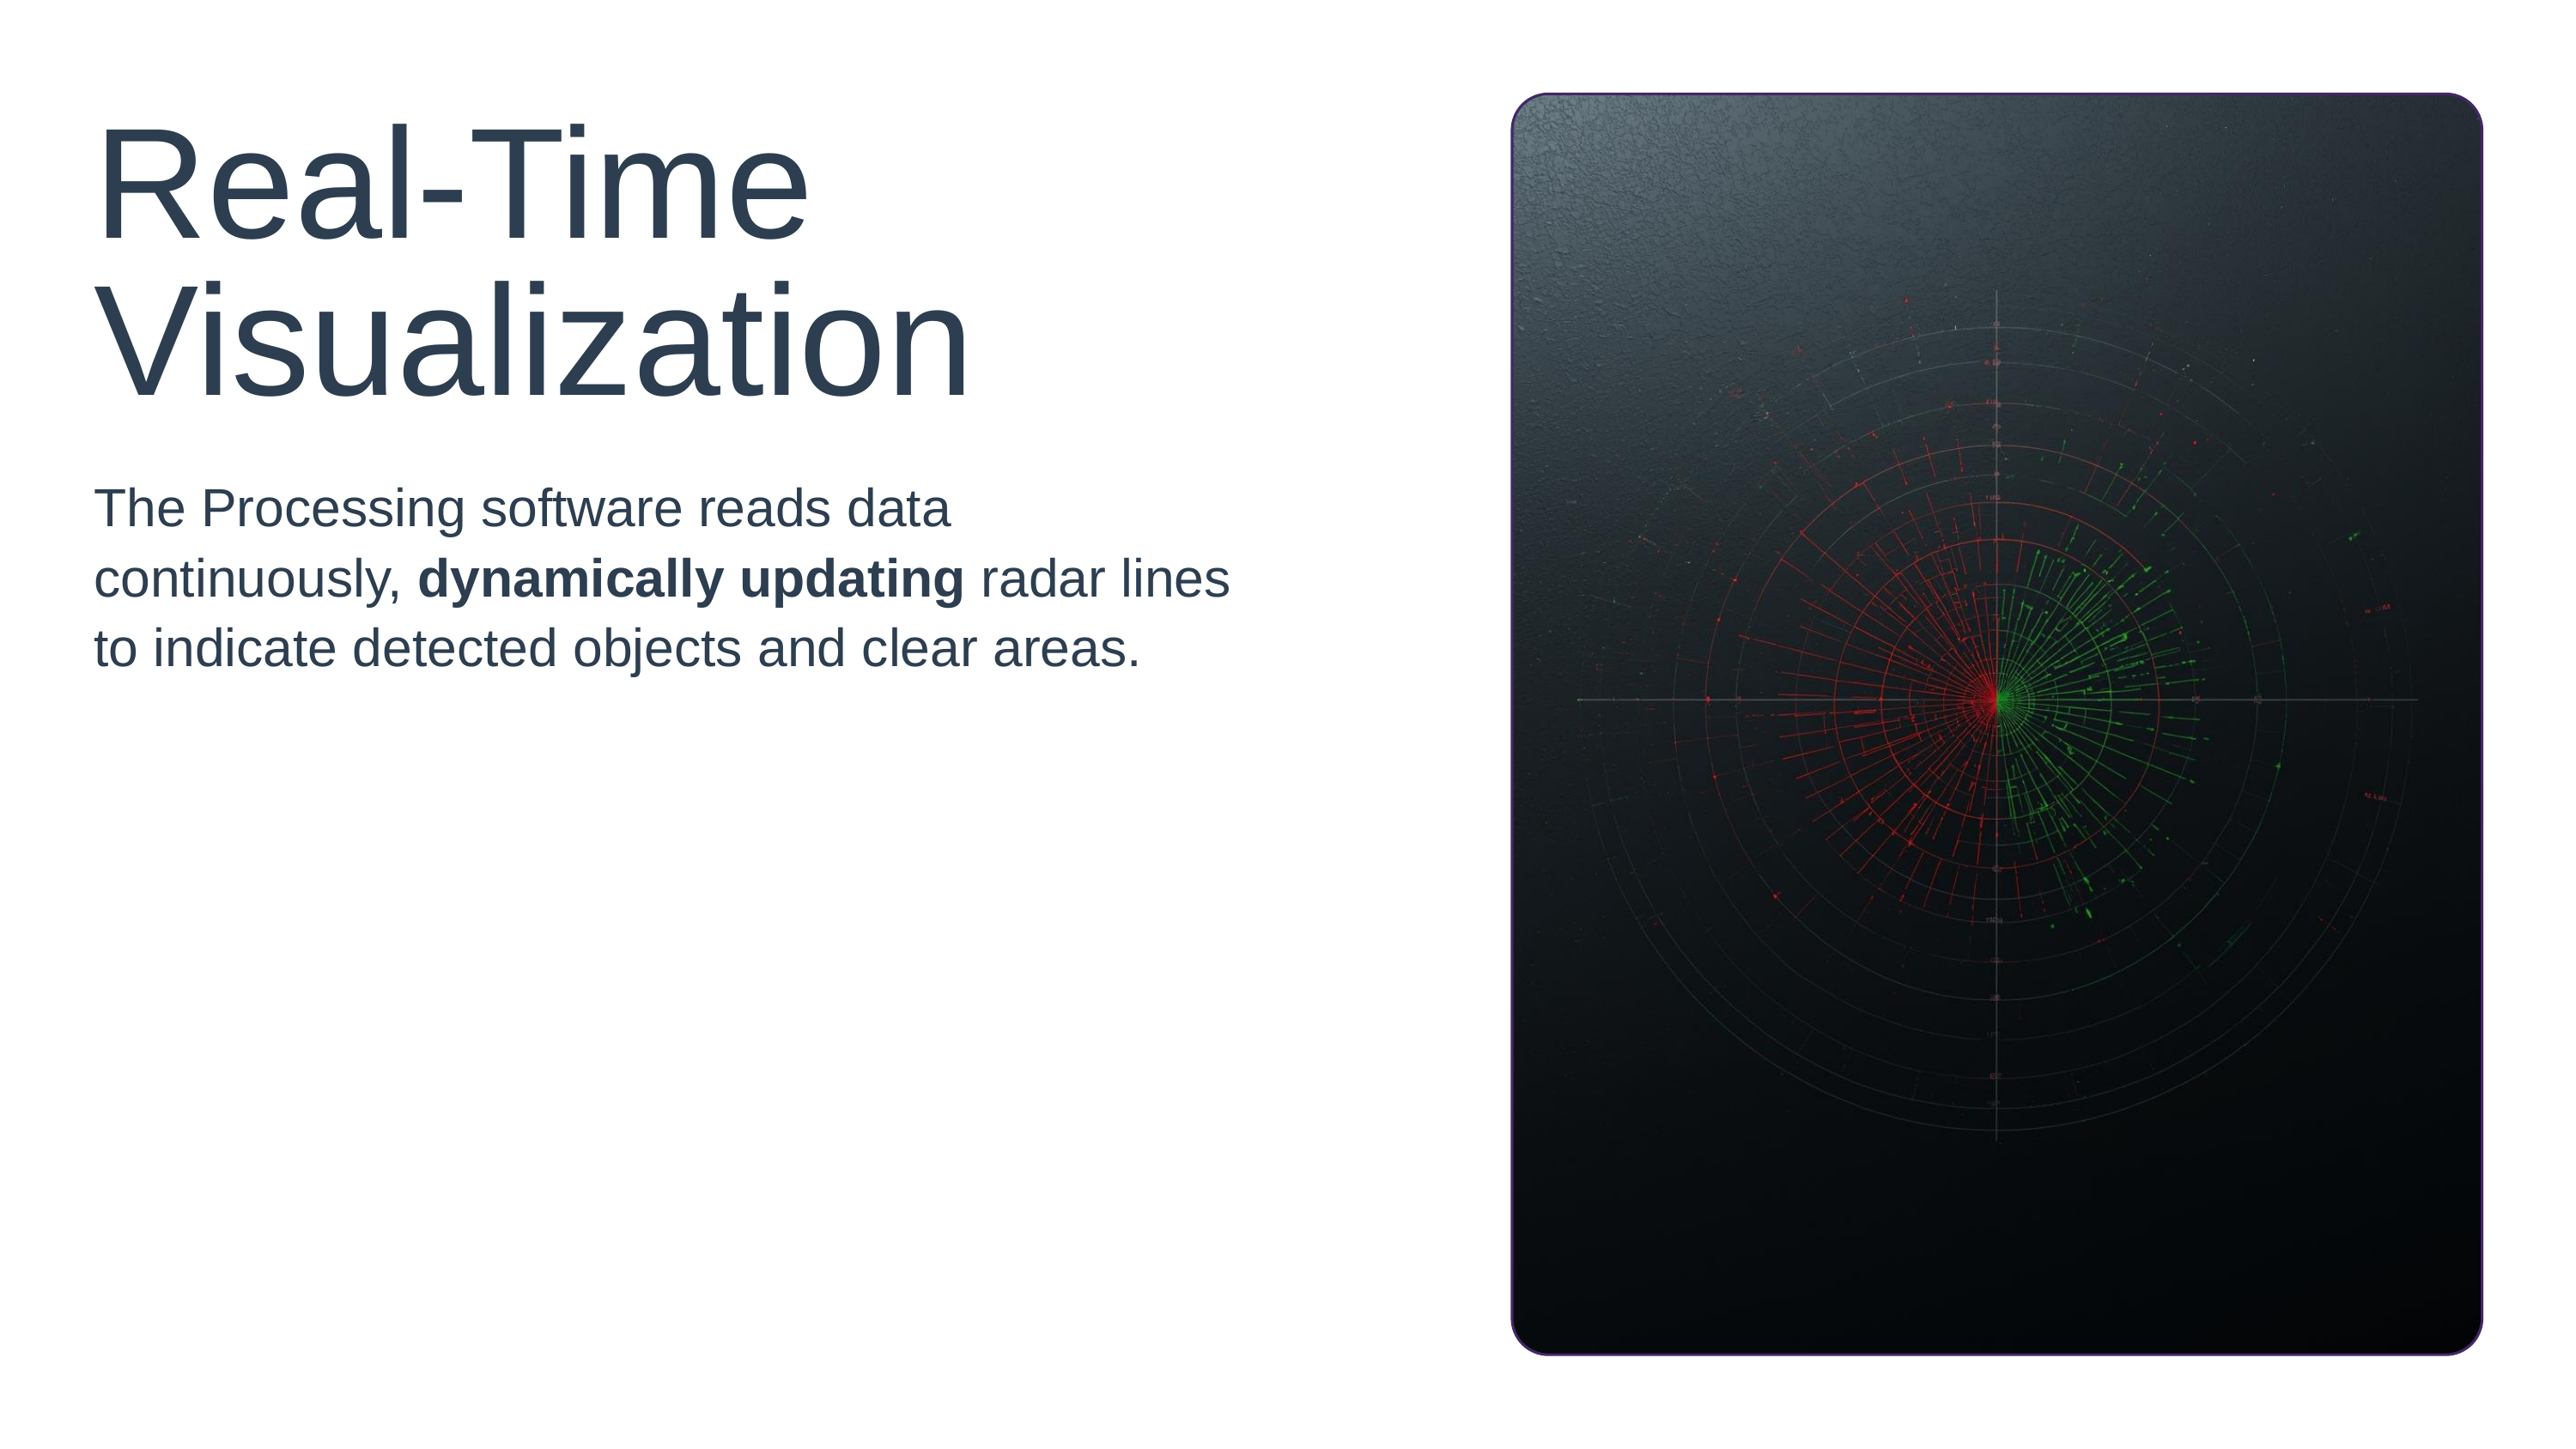

Real-Time Visualization
The Processing software reads data continuously, dynamically updating radar lines to indicate detected objects and clear areas.